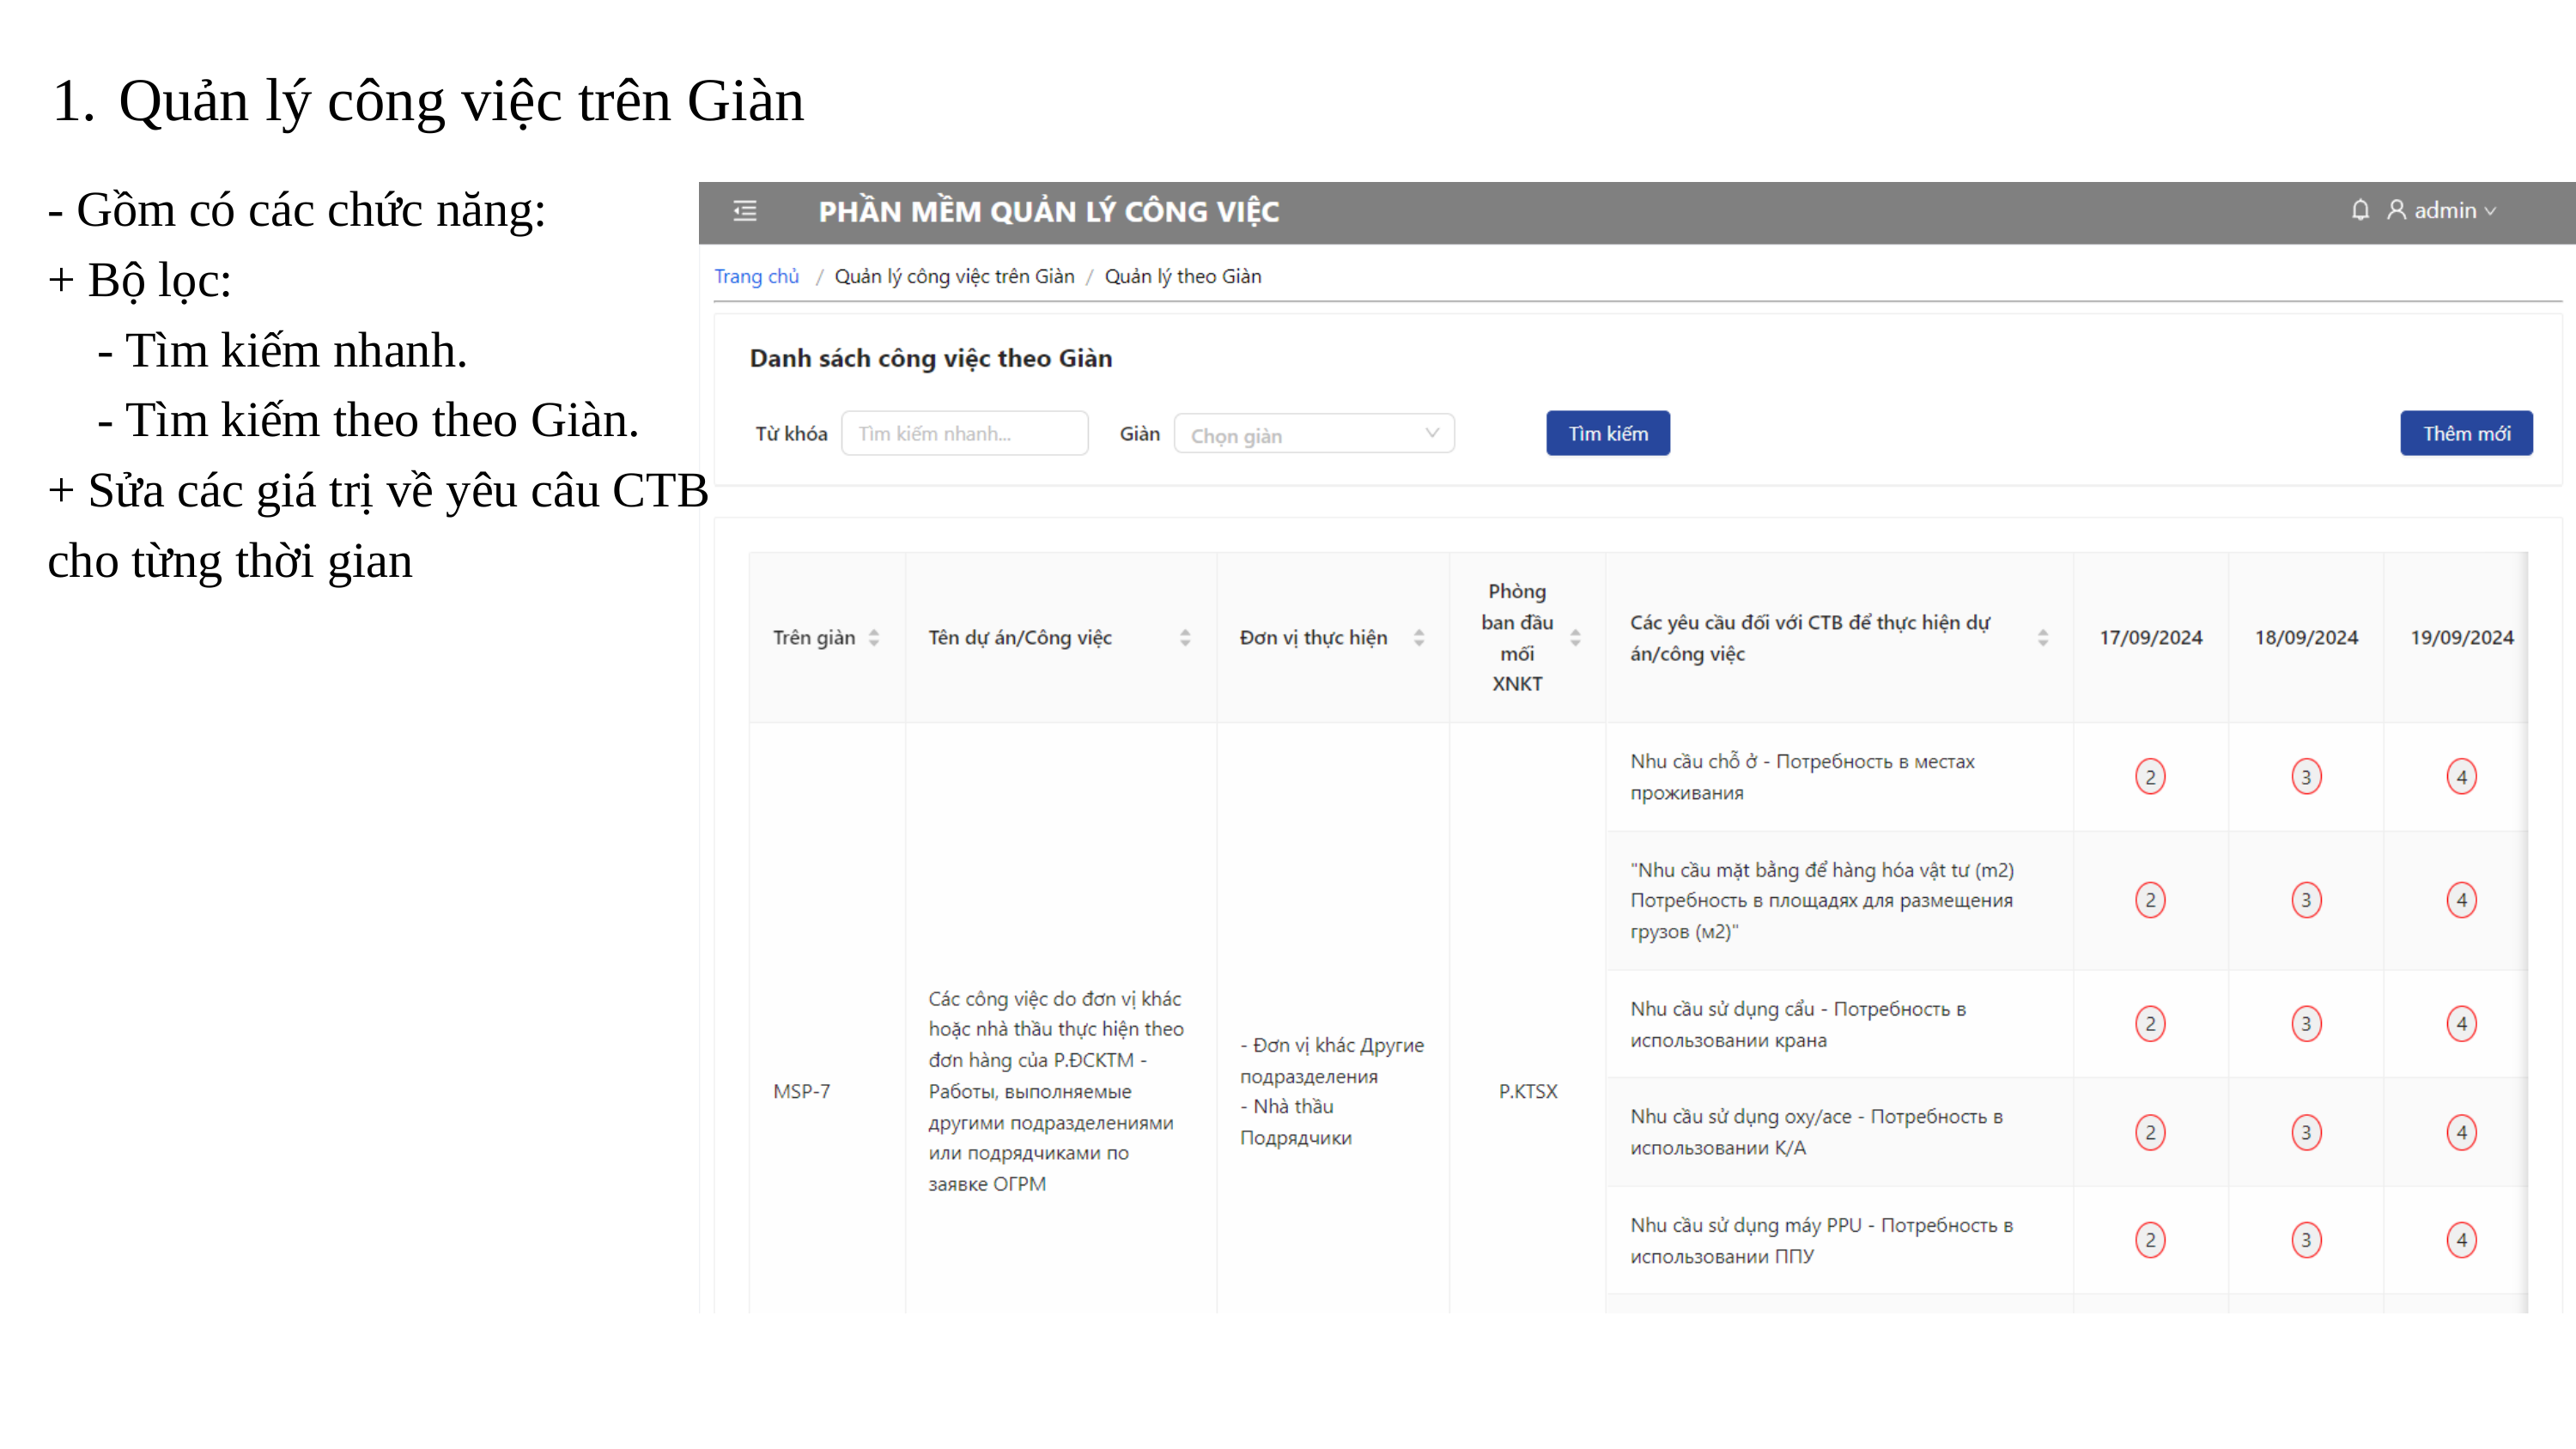

Quản lý công việc trên Giàn

- Gồm có các chức năng:
+ Bộ lọc:
    - Tìm kiếm nhanh.
    - Tìm kiếm theo theo Giàn.
+ Sửa các giá trị về yêu câu CTB cho từng thời gian